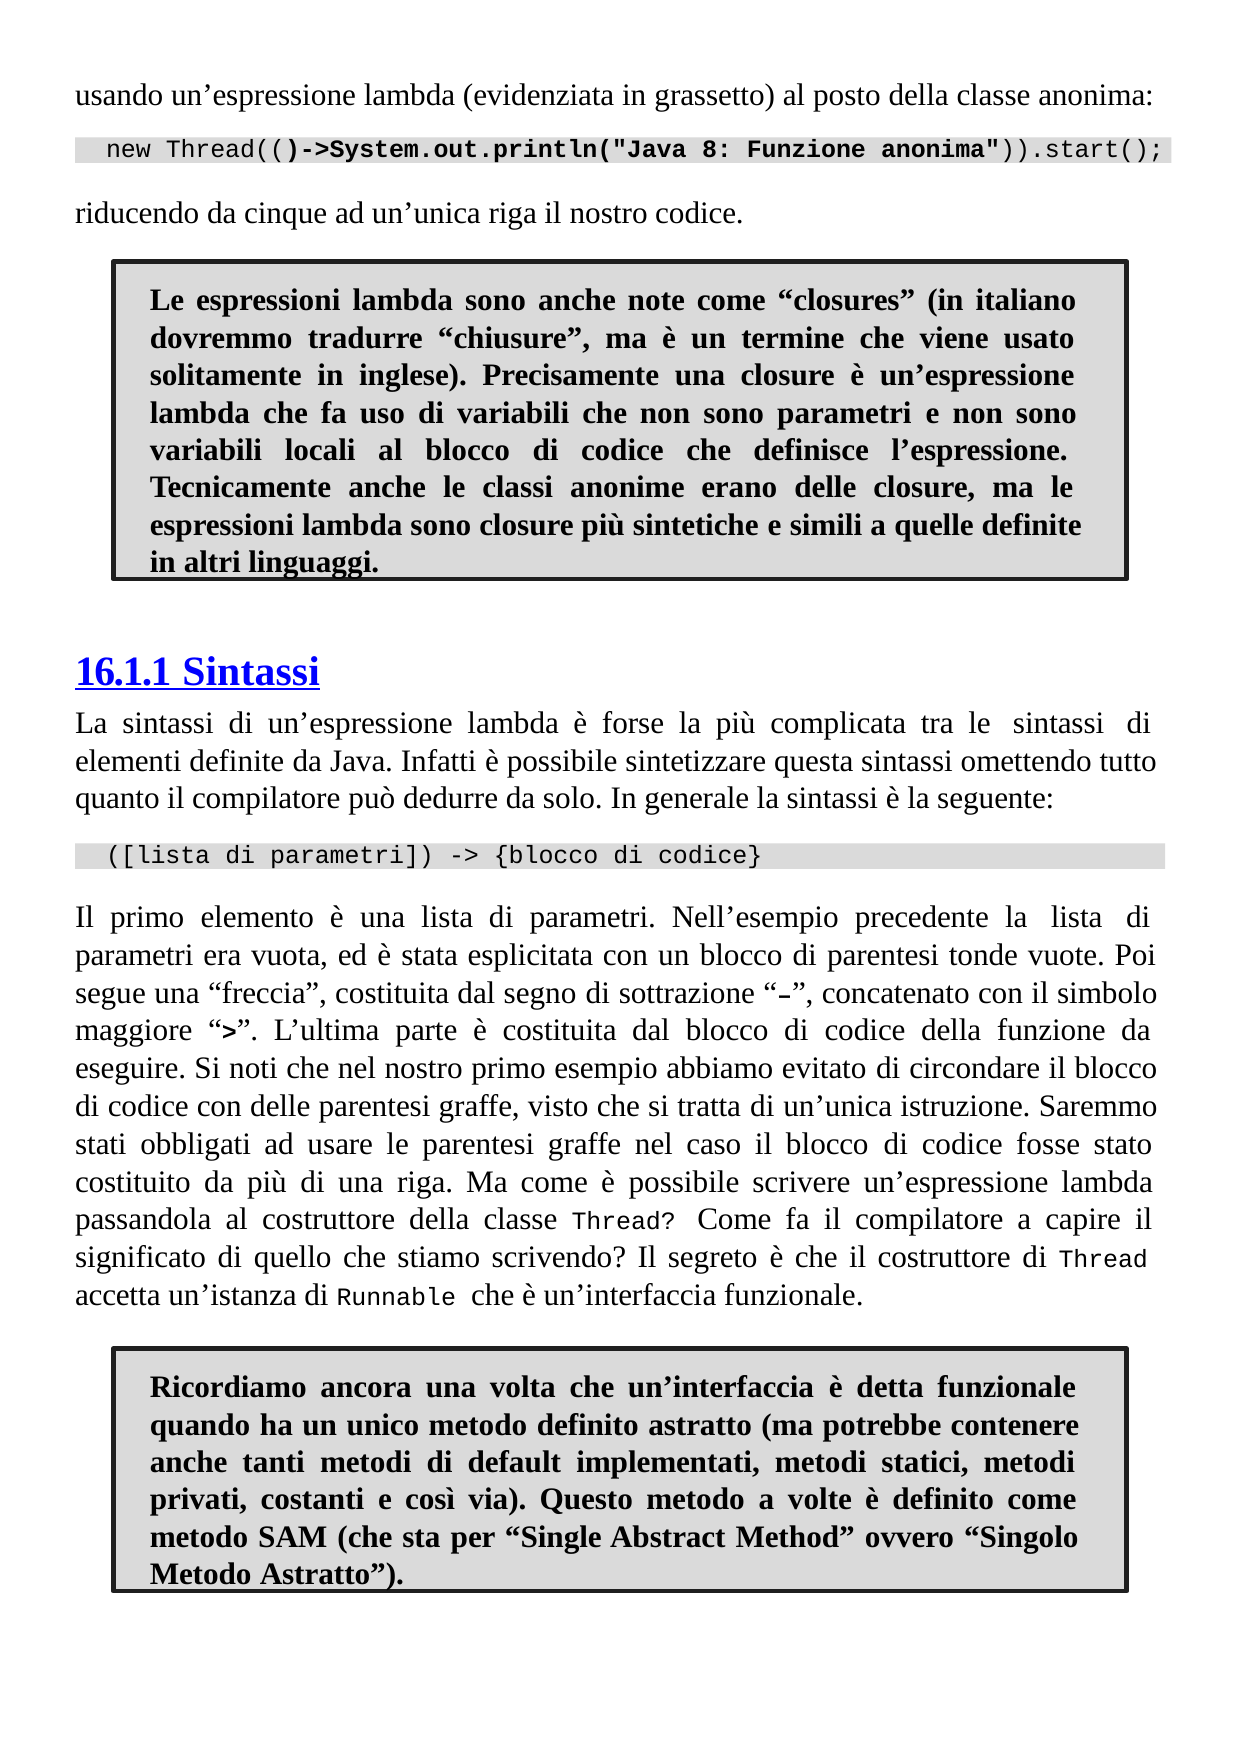

usando un’espressione lambda (evidenziata in grassetto) al posto della classe anonima:
new Thread(()->System.out.println("Java 8: Funzione anonima")).start();
riducendo da cinque ad un’unica riga il nostro codice.
Le espressioni lambda sono anche note come “closures” (in italiano  dovremmo tradurre “chiusure”, ma è un termine che viene usato  solitamente in inglese). Precisamente una closure è un’espressione  lambda che fa uso di variabili che non sono parametri e non sono  variabili locali al blocco di codice che definisce l’espressione.  Tecnicamente anche le classi anonime erano delle closure, ma le  espressioni lambda sono closure più sintetiche e simili a quelle definite  in altri linguaggi.
16.1.1 Sintassi
La sintassi di un’espressione lambda è forse la più complicata tra le sintassi di  elementi definite da Java. Infatti è possibile sintetizzare questa sintassi omettendo tutto  quanto il compilatore può dedurre da solo. In generale la sintassi è la seguente:
([lista di parametri]) -> {blocco di codice}
Il primo elemento è una lista di parametri. Nell’esempio precedente la lista di  parametri era vuota, ed è stata esplicitata con un blocco di parentesi tonde vuote. Poi  segue una “freccia”, costituita dal segno di sottrazione “–”, concatenato con il simbolo  maggiore “>”. L’ultima parte è costituita dal blocco di codice della funzione da  eseguire. Si noti che nel nostro primo esempio abbiamo evitato di circondare il blocco  di codice con delle parentesi graffe, visto che si tratta di un’unica istruzione. Saremmo  stati obbligati ad usare le parentesi graffe nel caso il blocco di codice fosse stato  costituito da più di una riga. Ma come è possibile scrivere un’espressione lambda  passandola al costruttore della classe Thread? Come fa il compilatore a capire il  significato di quello che stiamo scrivendo? Il segreto è che il costruttore di Thread  accetta un’istanza di Runnable che è un’interfaccia funzionale.
Ricordiamo ancora una volta che un’interfaccia è detta funzionale  quando ha un unico metodo definito astratto (ma potrebbe contenere  anche tanti metodi di default implementati, metodi statici, metodi  privati, costanti e così via). Questo metodo a volte è definito come  metodo SAM (che sta per “Single Abstract Method” ovvero “Singolo  Metodo Astratto”).